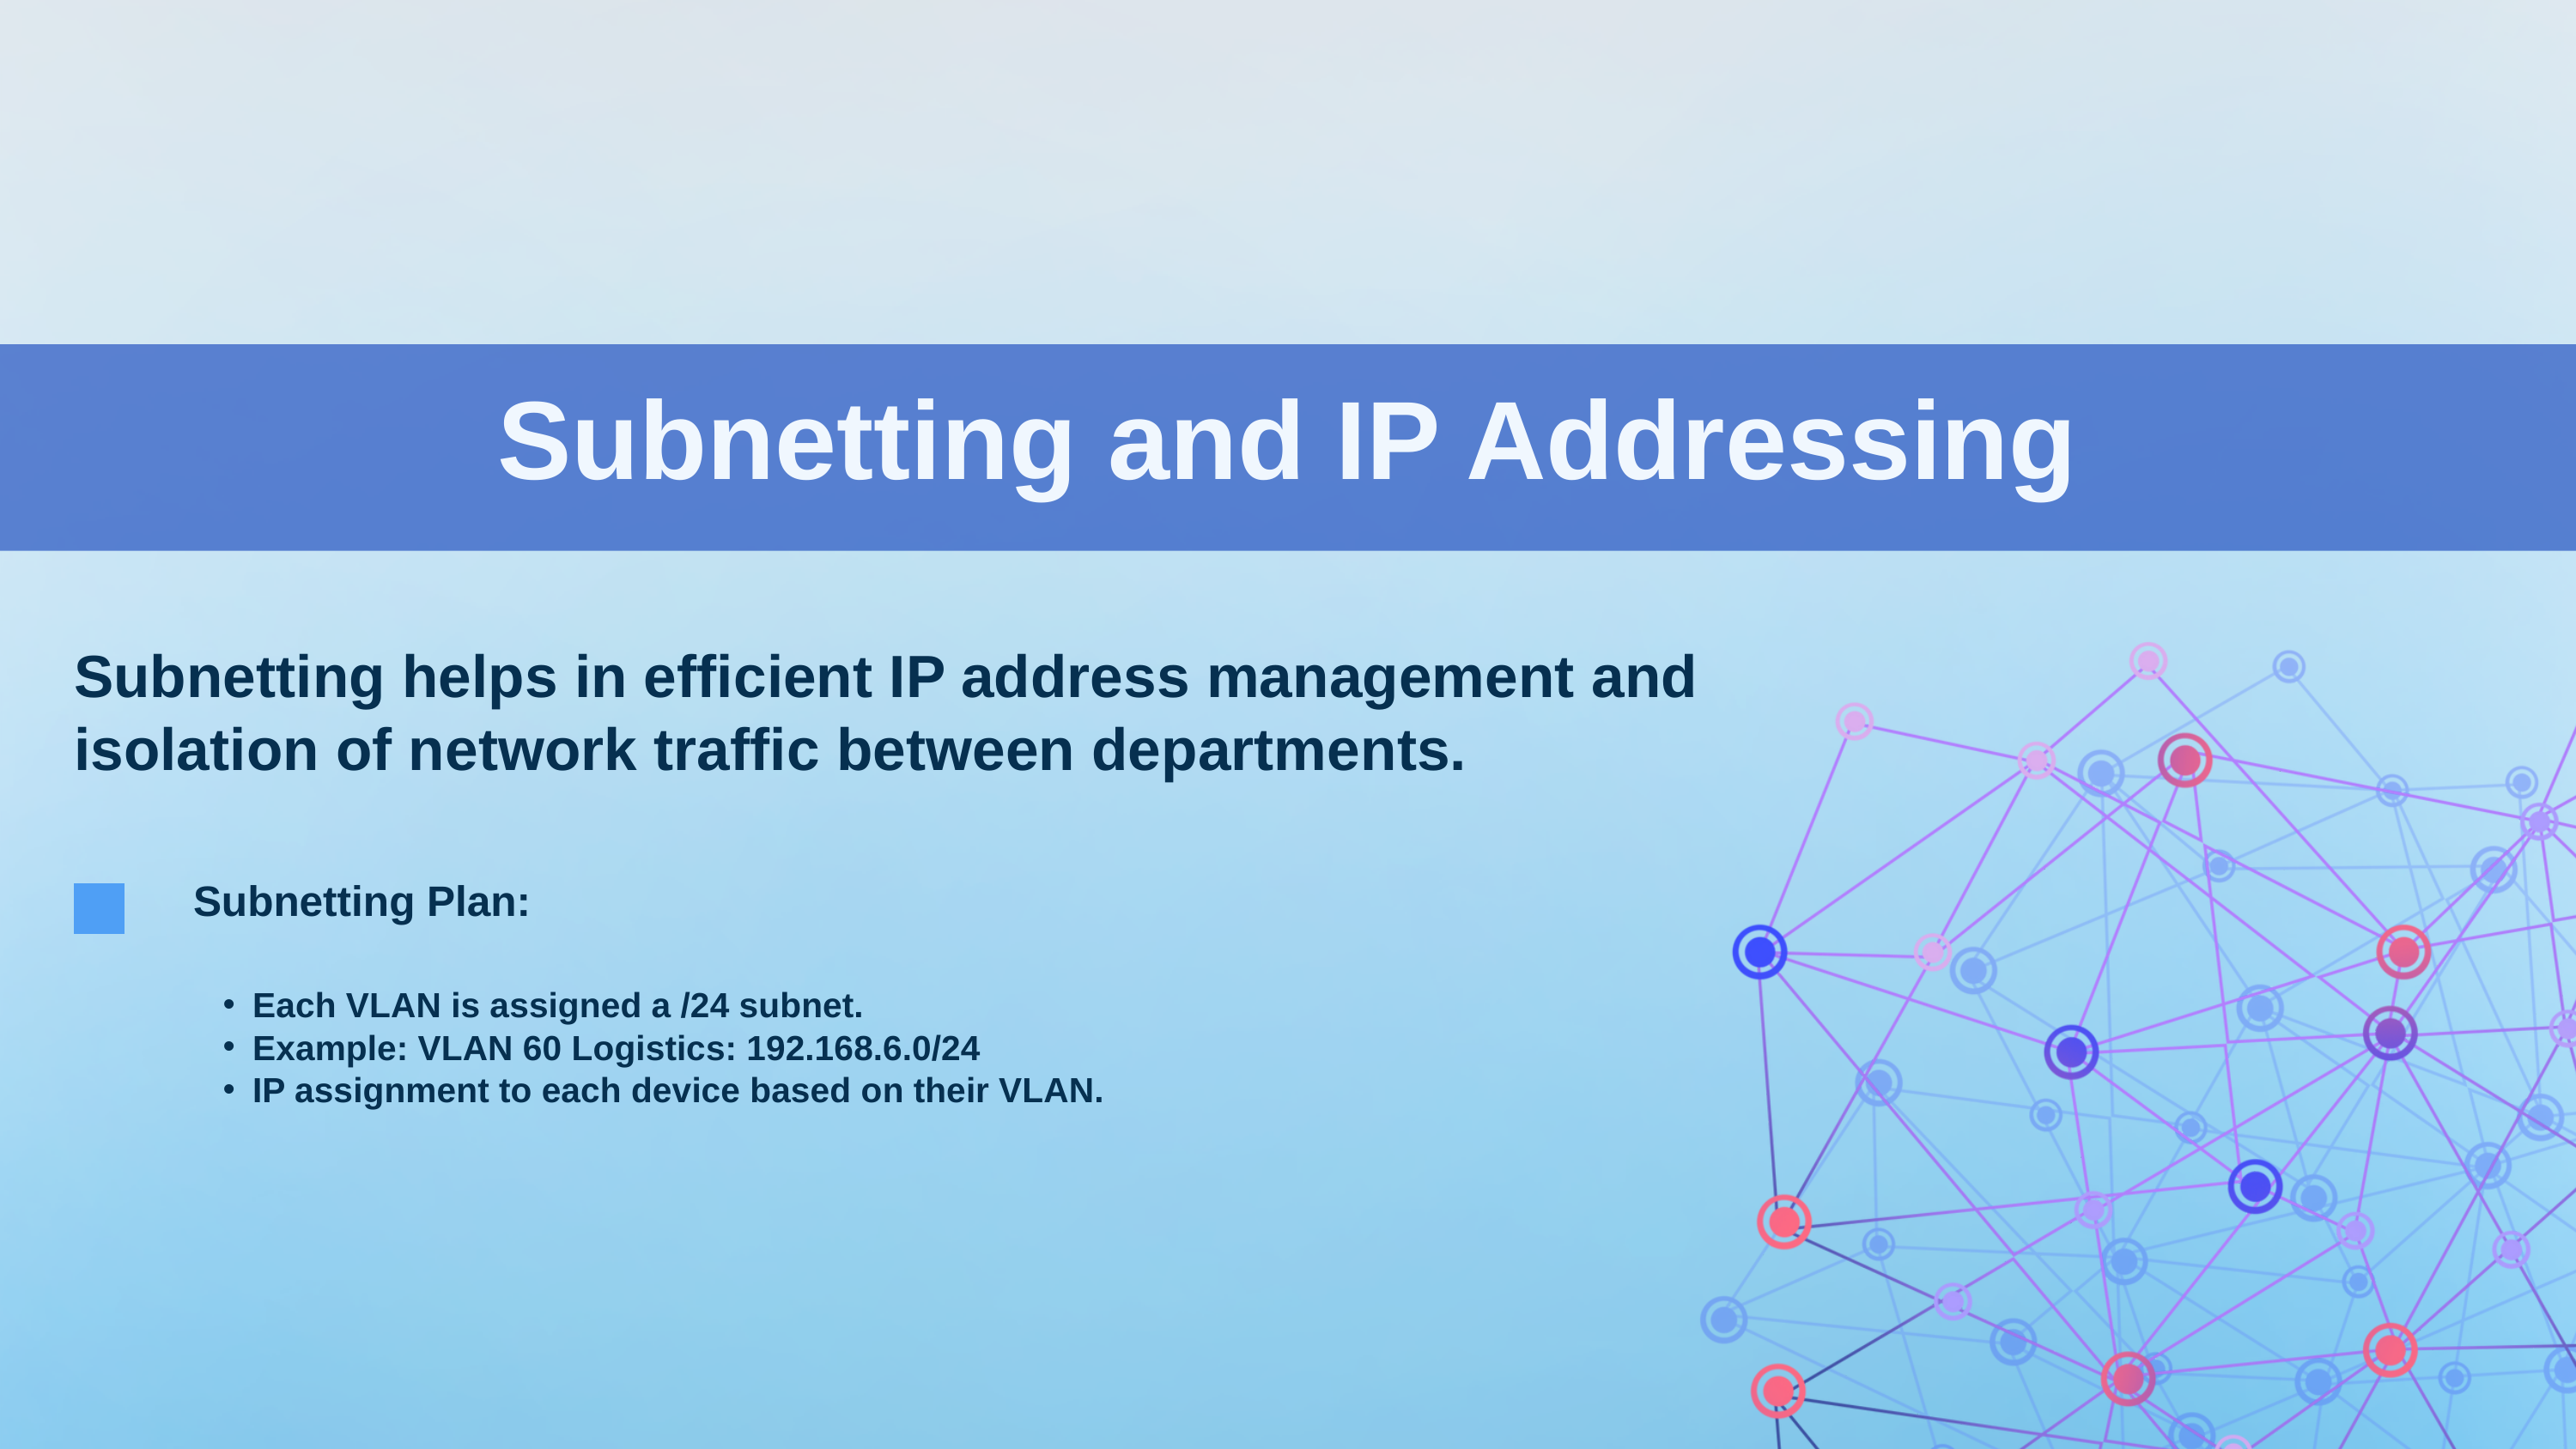

Subnetting and IP Addressing
Subnetting helps in efficient IP address management and isolation of network traffic between departments.

Subnetting Plan:

Each VLAN is assigned a /24 subnet.
Example: VLAN 60 Logistics: 192.168.6.0/24
IP assignment to each device based on their VLAN.